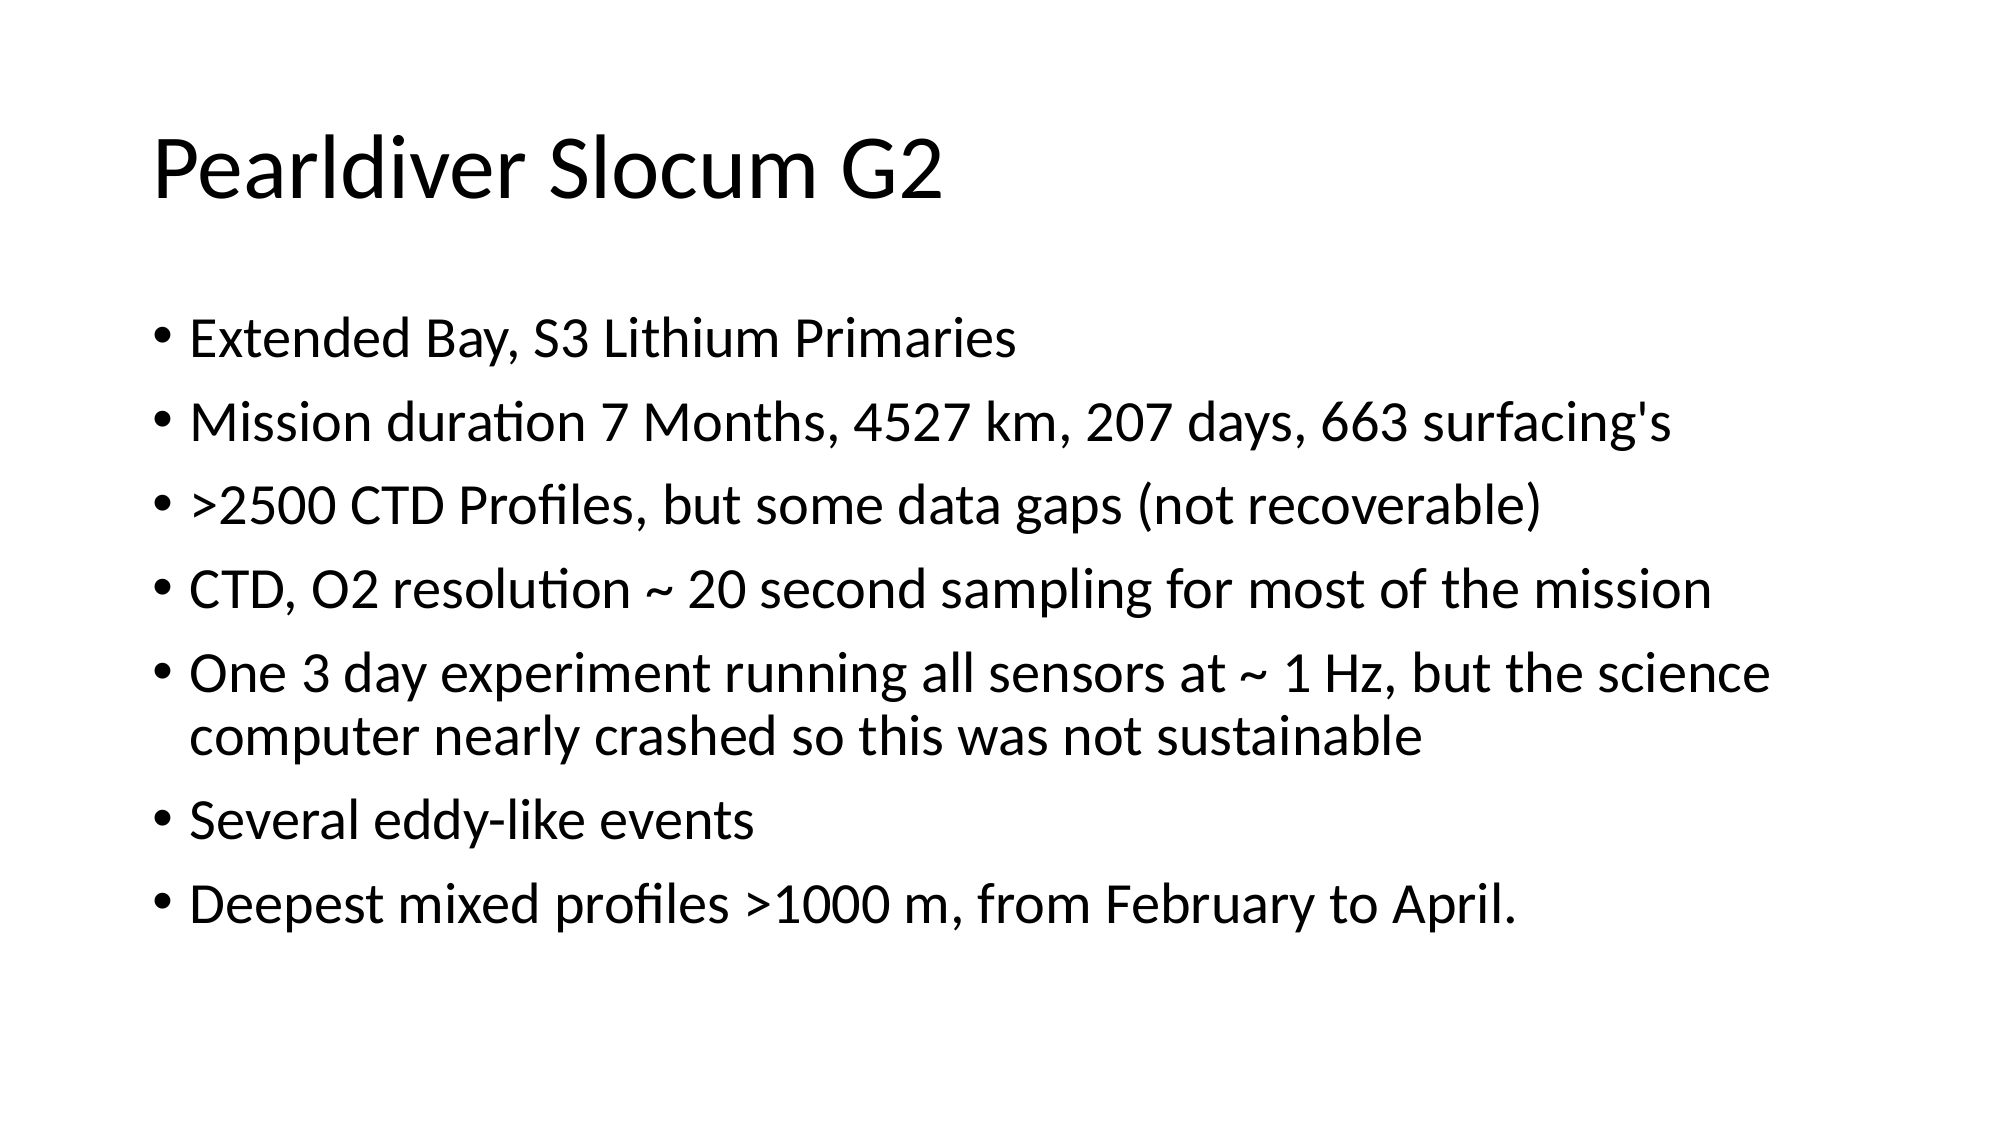

# Pearldiver Slocum G2
Extended Bay, S3 Lithium Primaries
Mission duration 7 Months, 4527 km, 207 days, 663 surfacing's
>2500 CTD Profiles, but some data gaps (not recoverable)
CTD, O2 resolution ~ 20 second sampling for most of the mission
One 3 day experiment running all sensors at ~ 1 Hz, but the science computer nearly crashed so this was not sustainable
Several eddy-like events
Deepest mixed profiles >1000 m, from February to April.